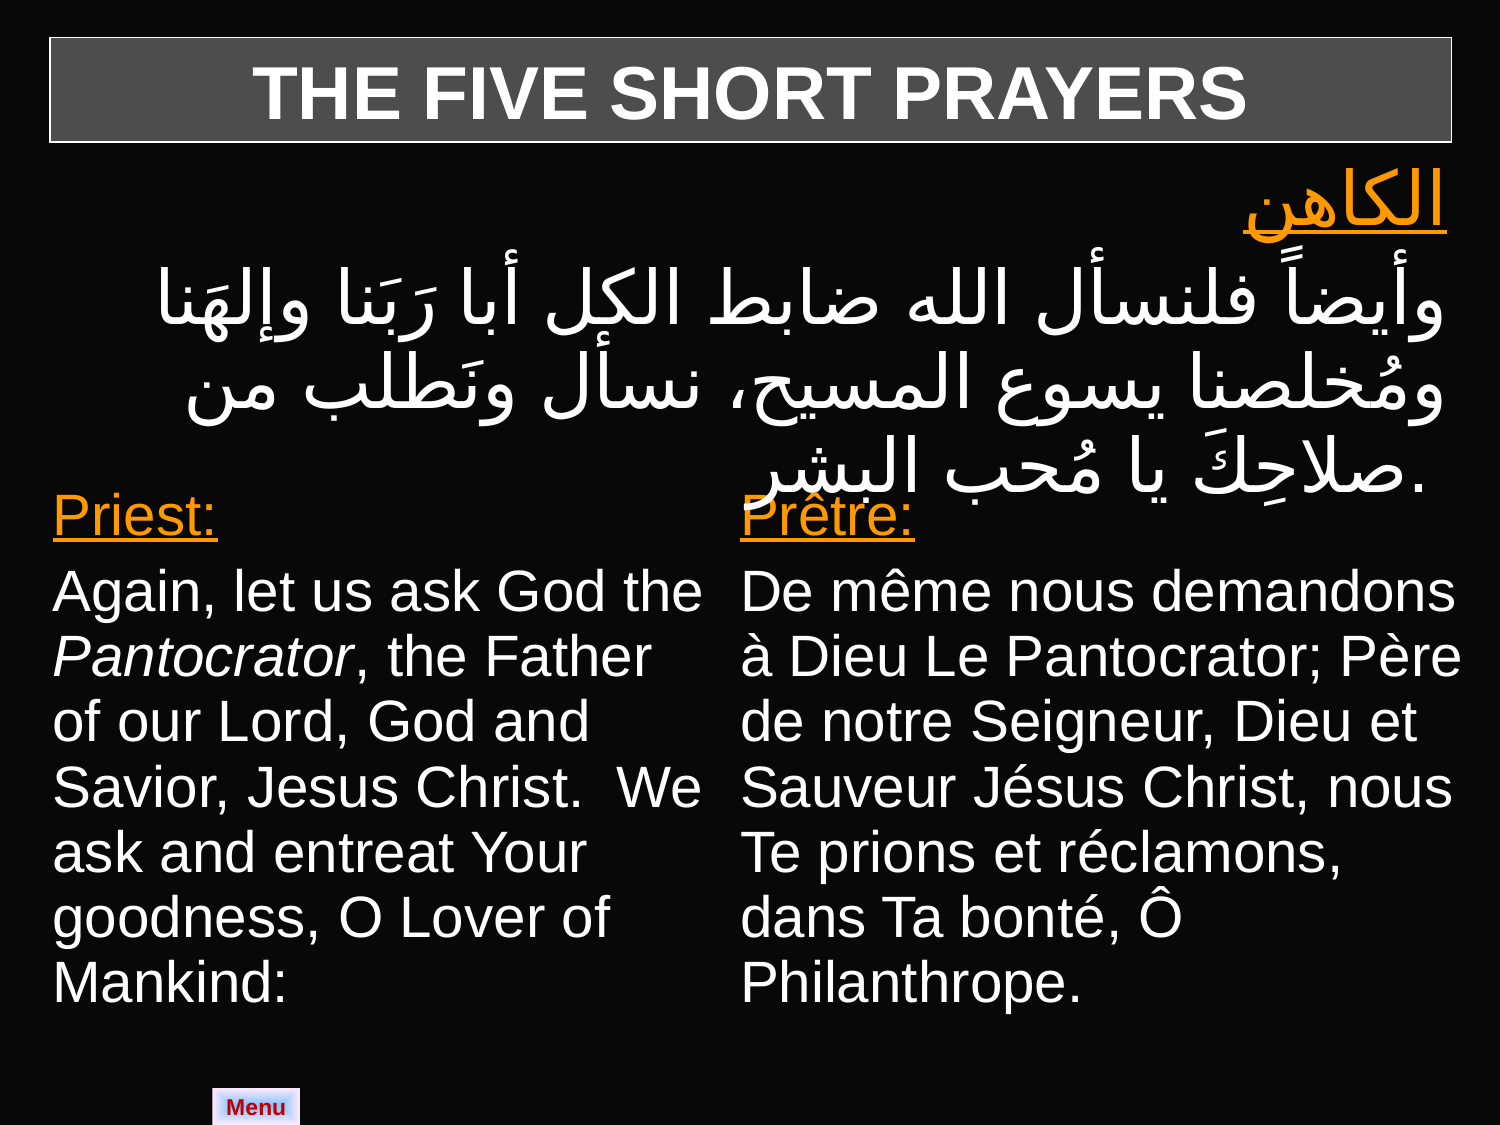

THE FIVE SHORT PRAYERS
| الكاهن وأيضاً فلنسأل الله ضابط الكل أبا رَبَنا وإلهَنا ومُخلصنا يسوع المسيح، نسأل ونَطلب من صلاحِكَ يا مُحب البشر. |
| --- |
| Priest: Again, let us ask God the Pantocrator, the Father of our Lord, God and Savior, Jesus Christ. We ask and entreat Your goodness, O Lover of Mankind: | Prêtre: De même nous demandons à Dieu Le Pantocrator; Père de notre Seigneur, Dieu et Sauveur Jésus Christ, nous Te prions et réclamons, dans Ta bonté, Ô Philanthrope. |
| --- | --- |
Menu